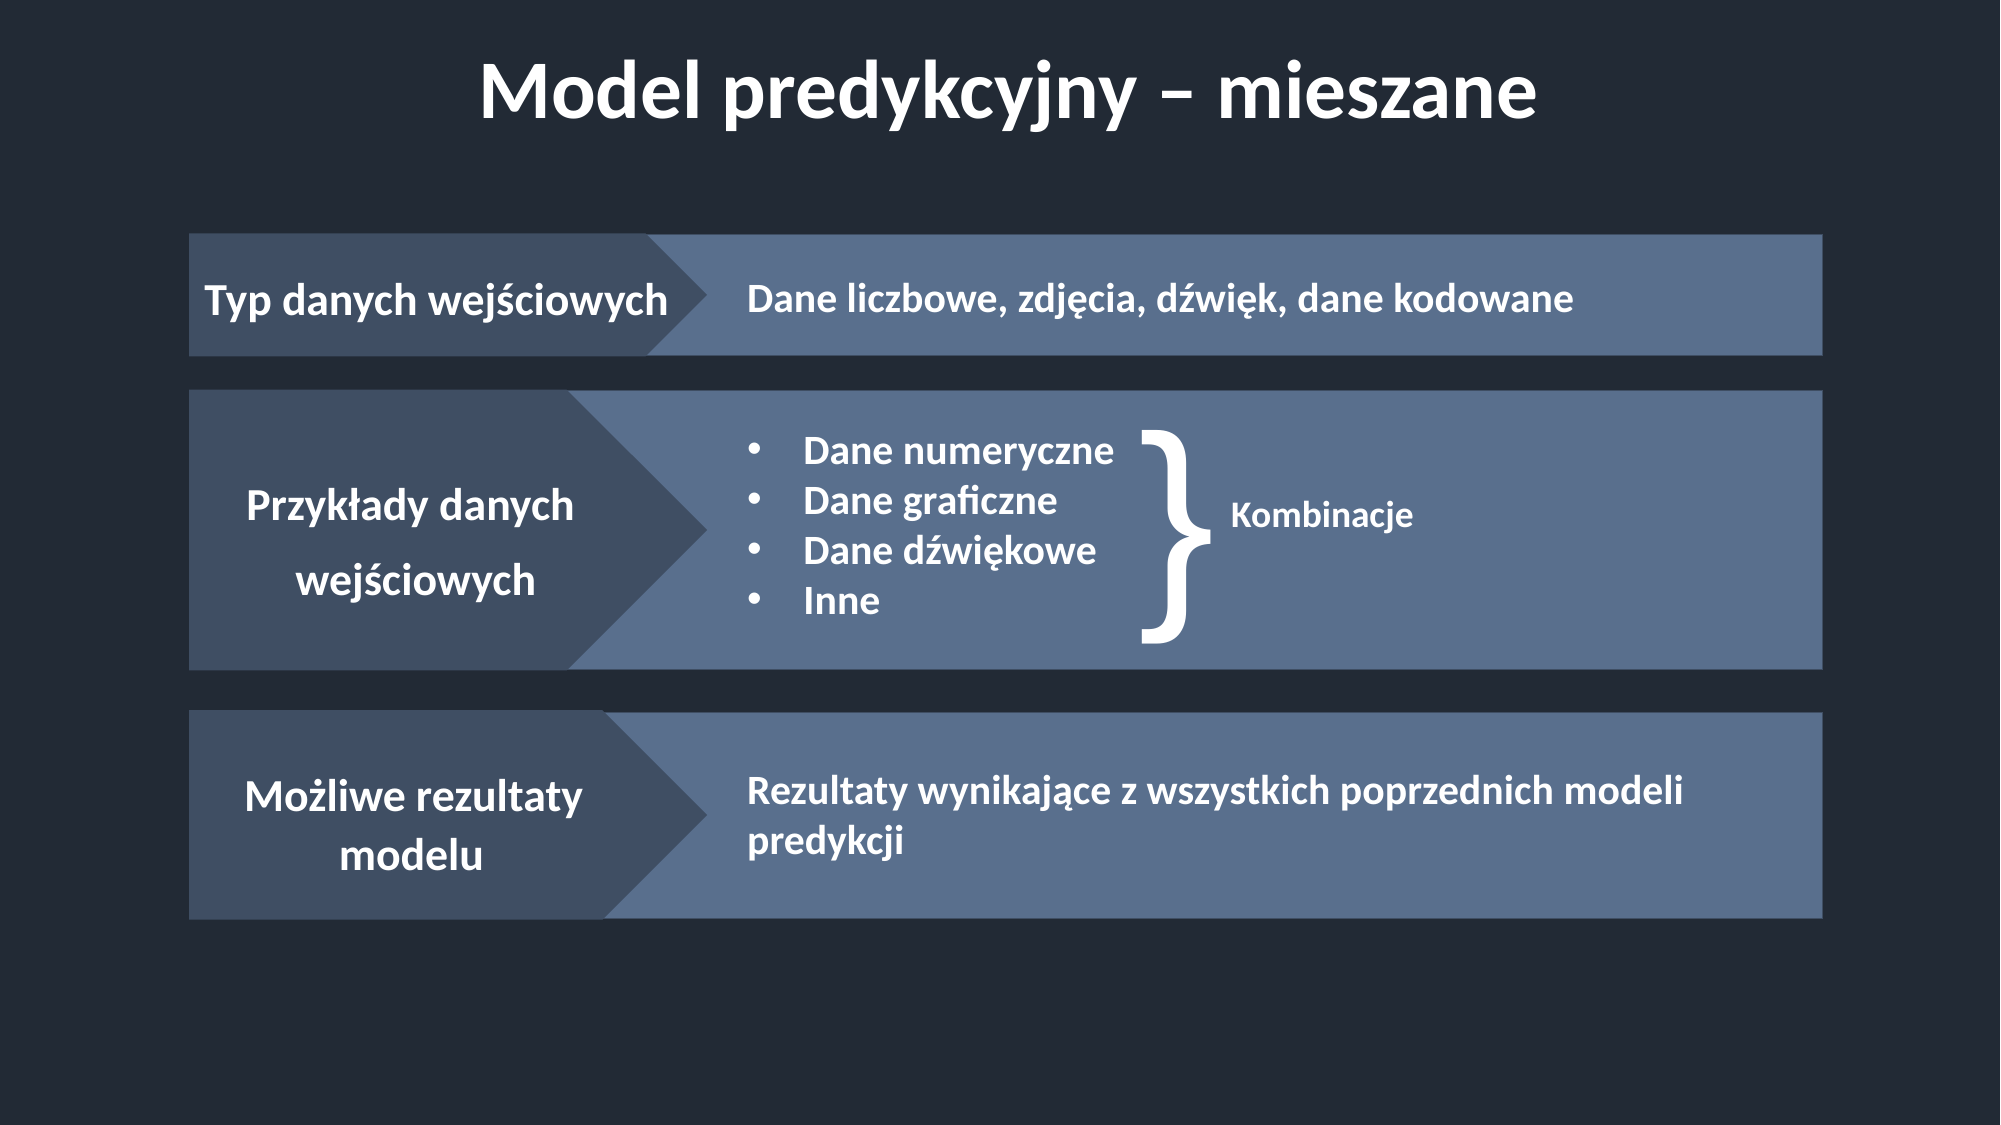

Model predykcyjny – mieszane

SWEDEN
Typ danych wejściowych
Dane liczbowe, zdjęcia, dźwięk, dane kodowane

Dane numeryczne
Dane graficzne
Dane dźwiękowe
Inne

Przykłady danych
wejściowych

Możliwe rezultaty modelu
Rezultaty wynikające z wszystkich poprzednich modeli predykcji
}
Kombinacje